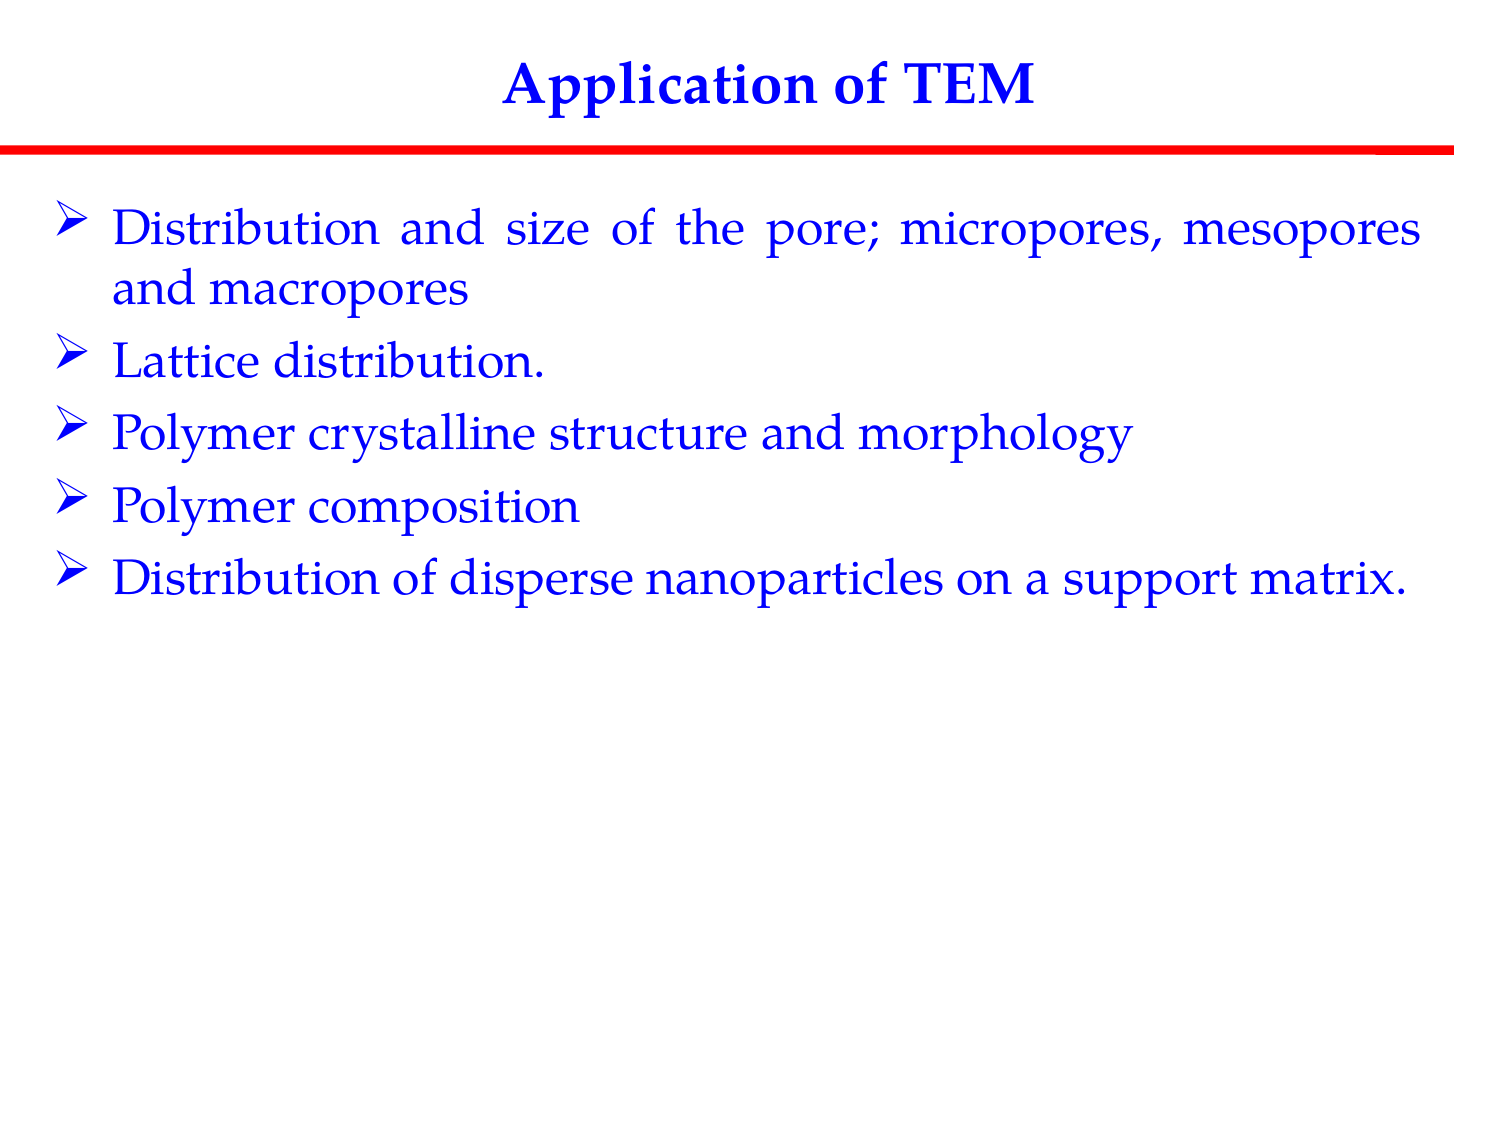

Application of TEM

Distribution and size of the pore; micropores, mesopores and macropores
Lattice distribution.
Polymer crystalline structure and morphology
Polymer composition
Distribution of disperse nanoparticles on a support matrix.